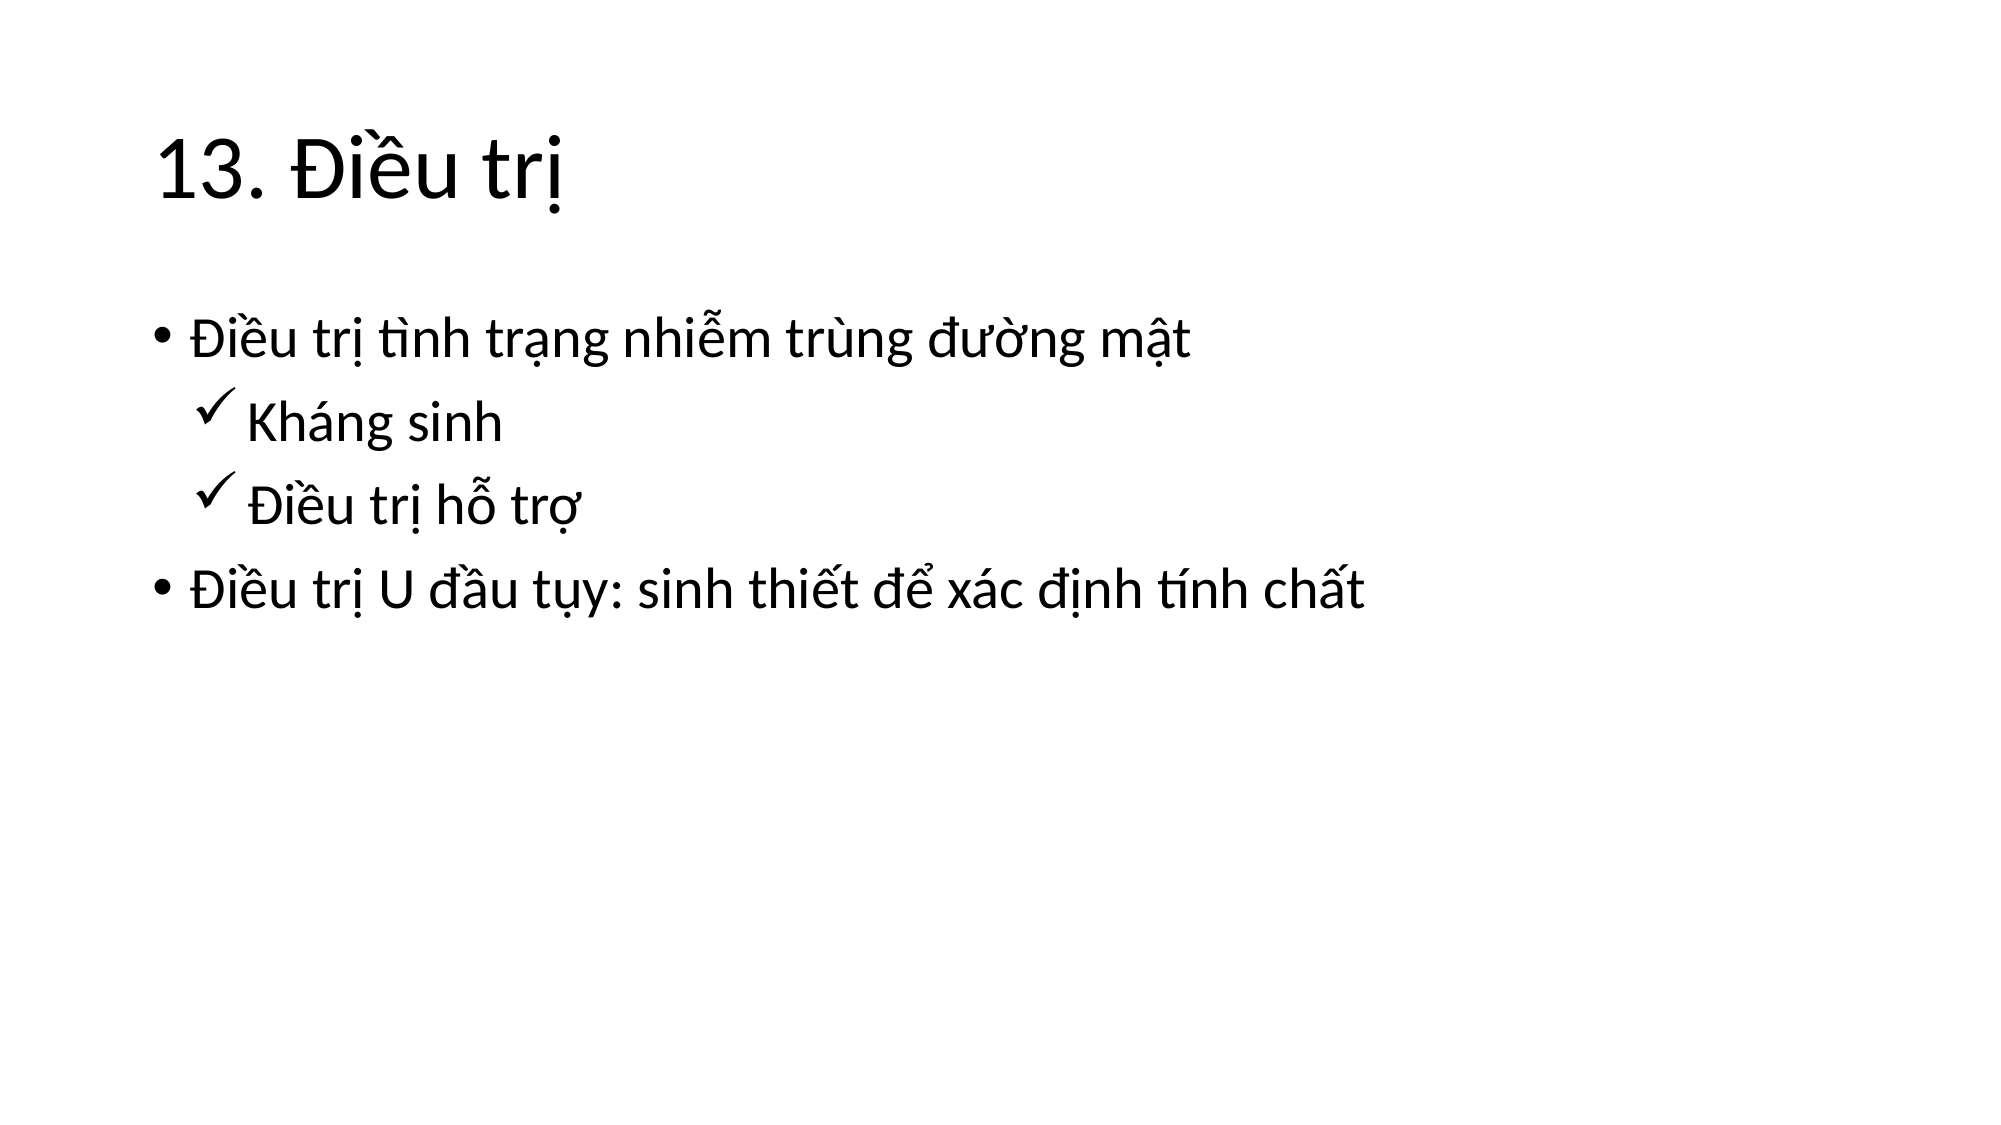

# 13. Điều trị
Điều trị tình trạng nhiễm trùng đường mật
Kháng sinh
Điều trị hỗ trợ
Điều trị U đầu tụy: sinh thiết để xác định tính chất